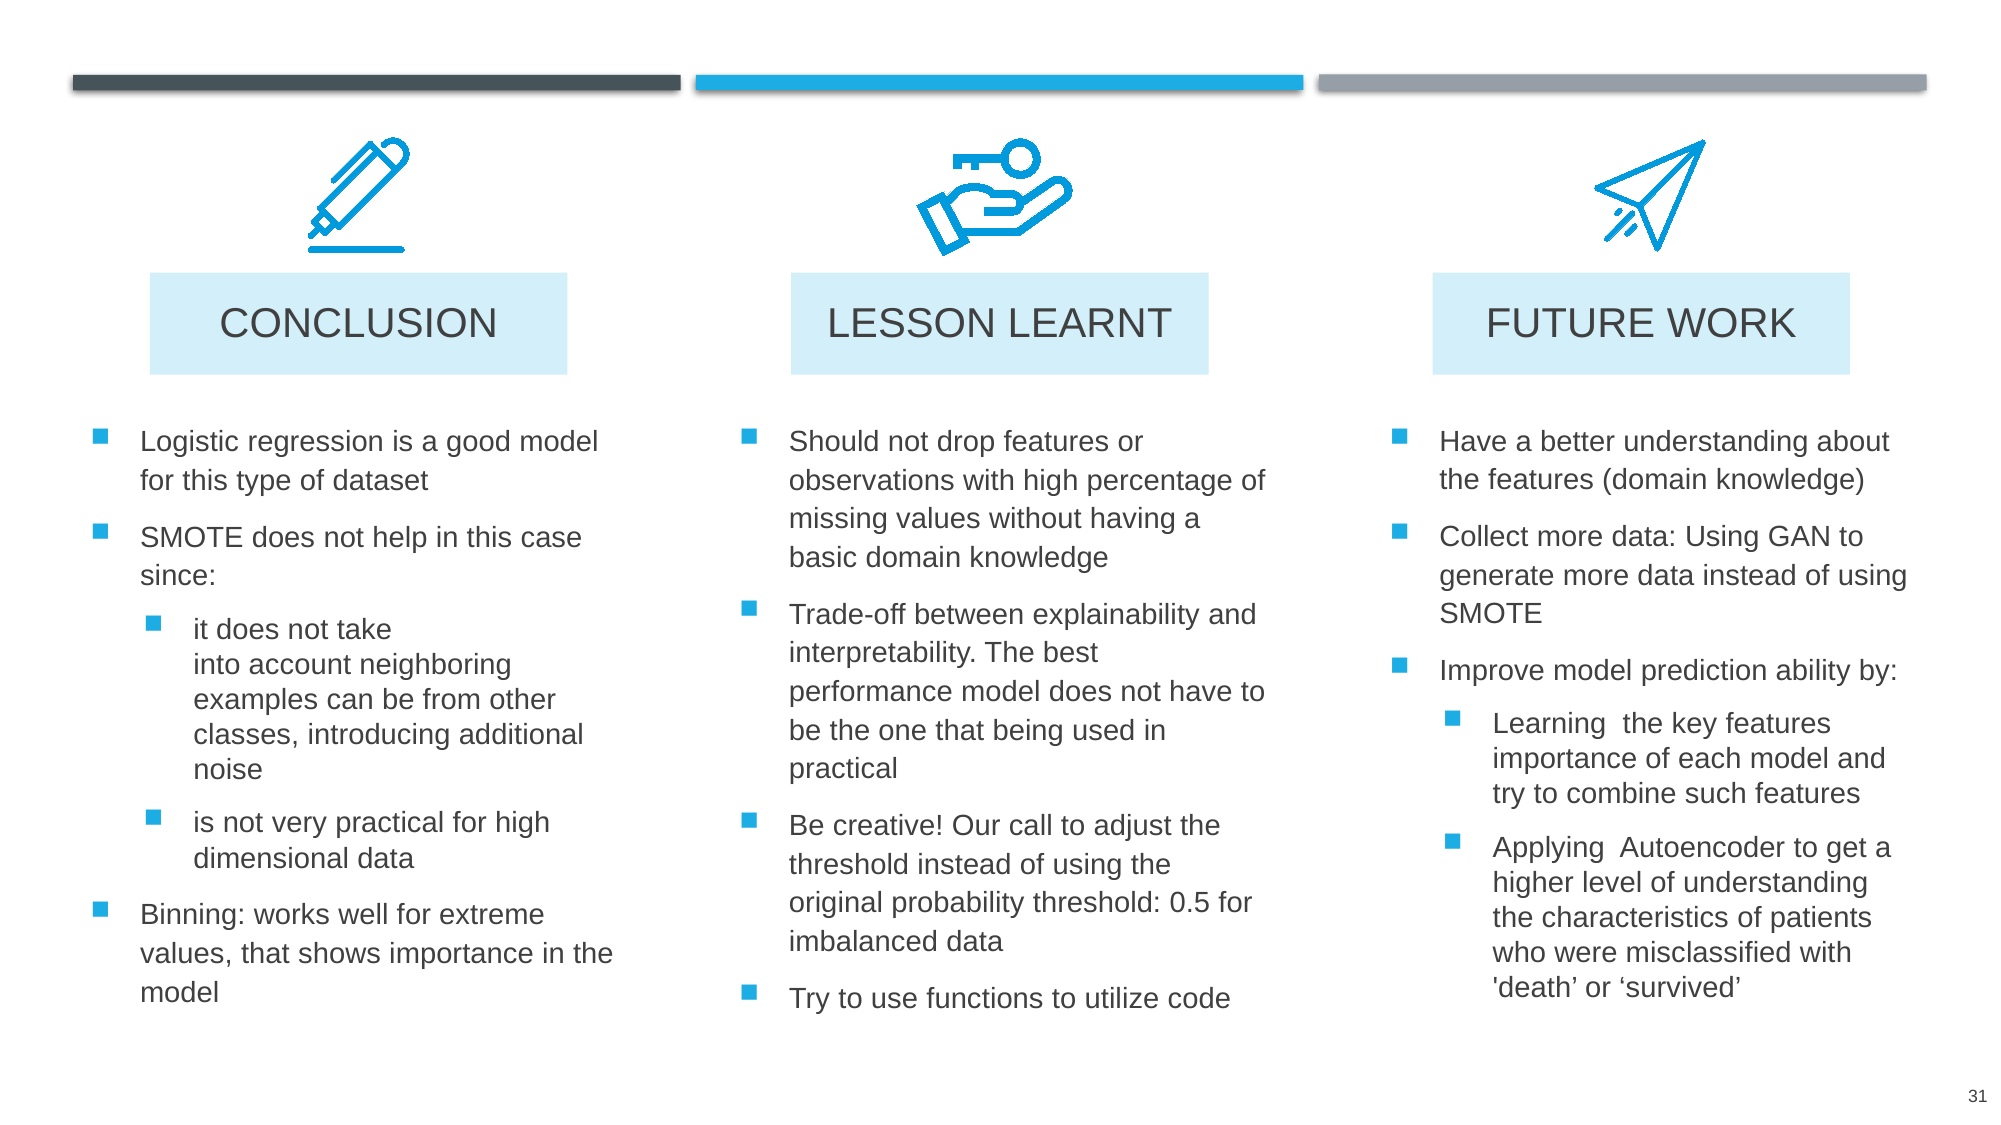

CONCLUSION
LESSON LEARNT
FUTURE WORK
Logistic regression is a good model for this type of dataset
SMOTE does not help in this case since:
it does not take into account neighboring          examples can be from other classes, introducing additional noise
is not very practical for high dimensional data
Binning: works well for extreme values, that shows importance in the model

Should not drop features or observations with high percentage of missing values without having a basic domain knowledge
Trade-off between explainability and interpretability. The best performance model does not have to be the one that being used in practical
Be creative! Our call to adjust the threshold instead of using the original probability threshold: 0.5 for imbalanced data
Try to use functions to utilize code

Have a better understanding about the features (domain knowledge)
Collect more data: Using GAN to generate more data instead of using SMOTE
Improve model prediction ability by:
Learning  the key features importance of each model and try to combine such features
Applying  Autoencoder to get a higher level of understanding the characteristics of patients who were misclassified with 'death’ or ‘survived’

31